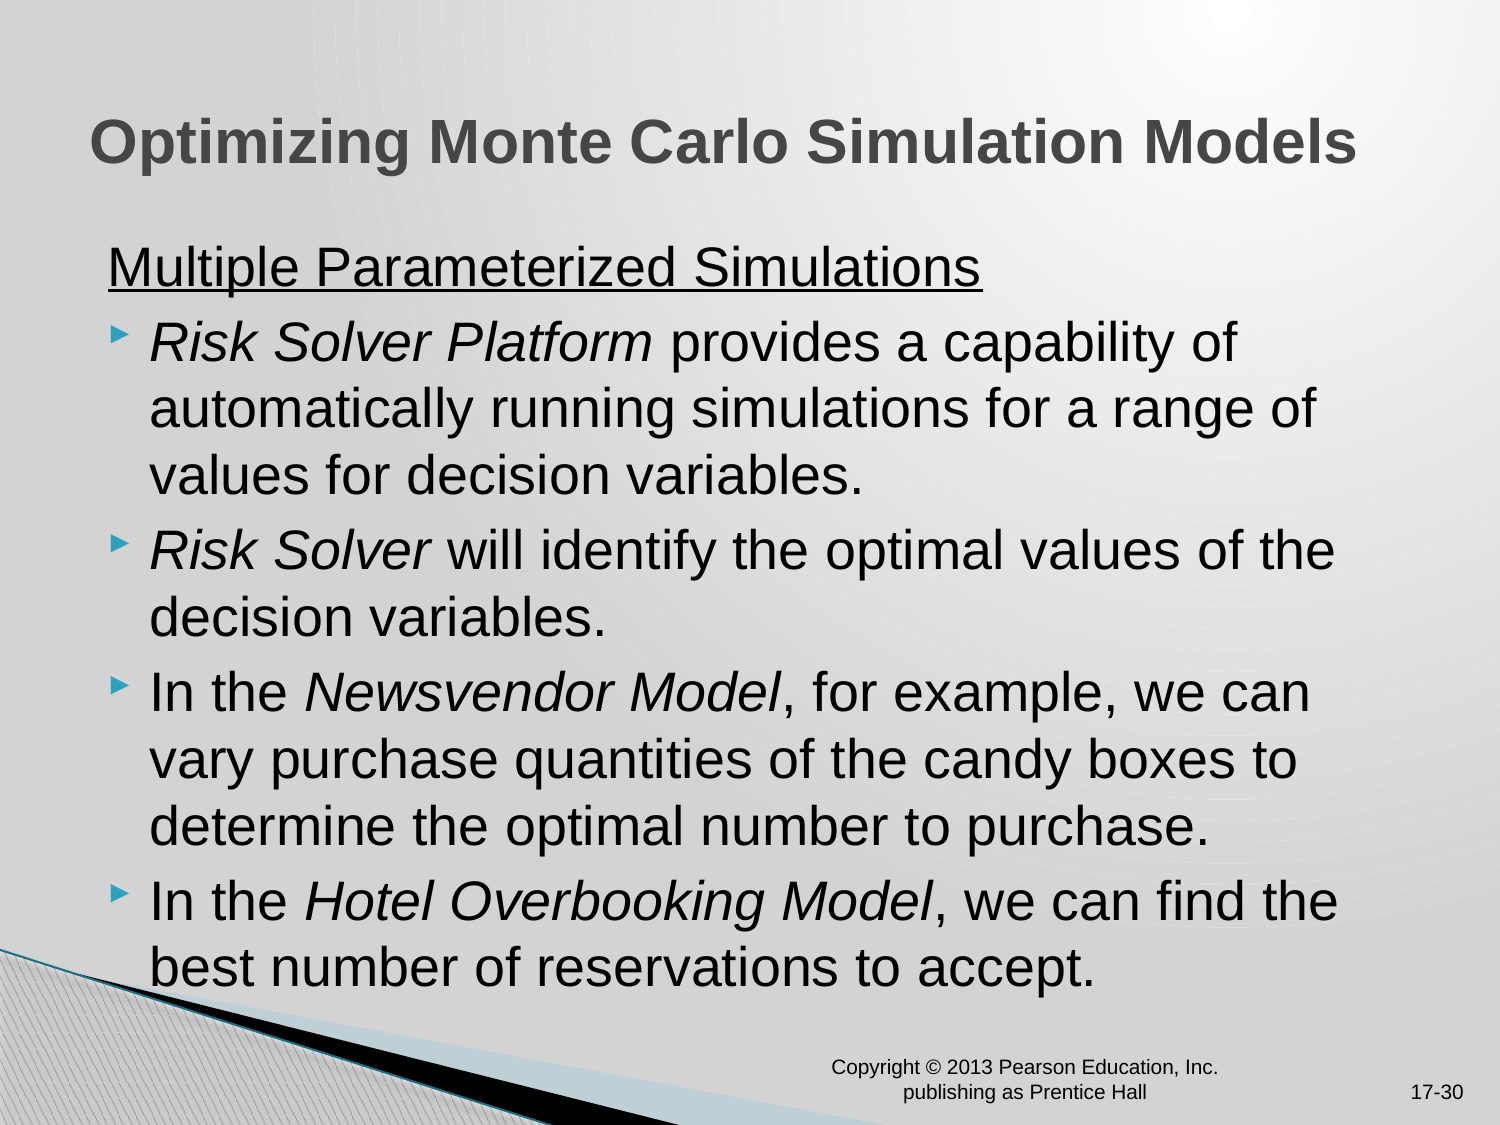

# Optimizing Monte Carlo Simulation Models
Multiple Parameterized Simulations
Risk Solver Platform provides a capability of automatically running simulations for a range of values for decision variables.
Risk Solver will identify the optimal values of the decision variables.
In the Newsvendor Model, for example, we can vary purchase quantities of the candy boxes to determine the optimal number to purchase.
In the Hotel Overbooking Model, we can find the best number of reservations to accept.

Copyright © 2013 Pearson Education, Inc. publishing as Prentice Hall
17-30